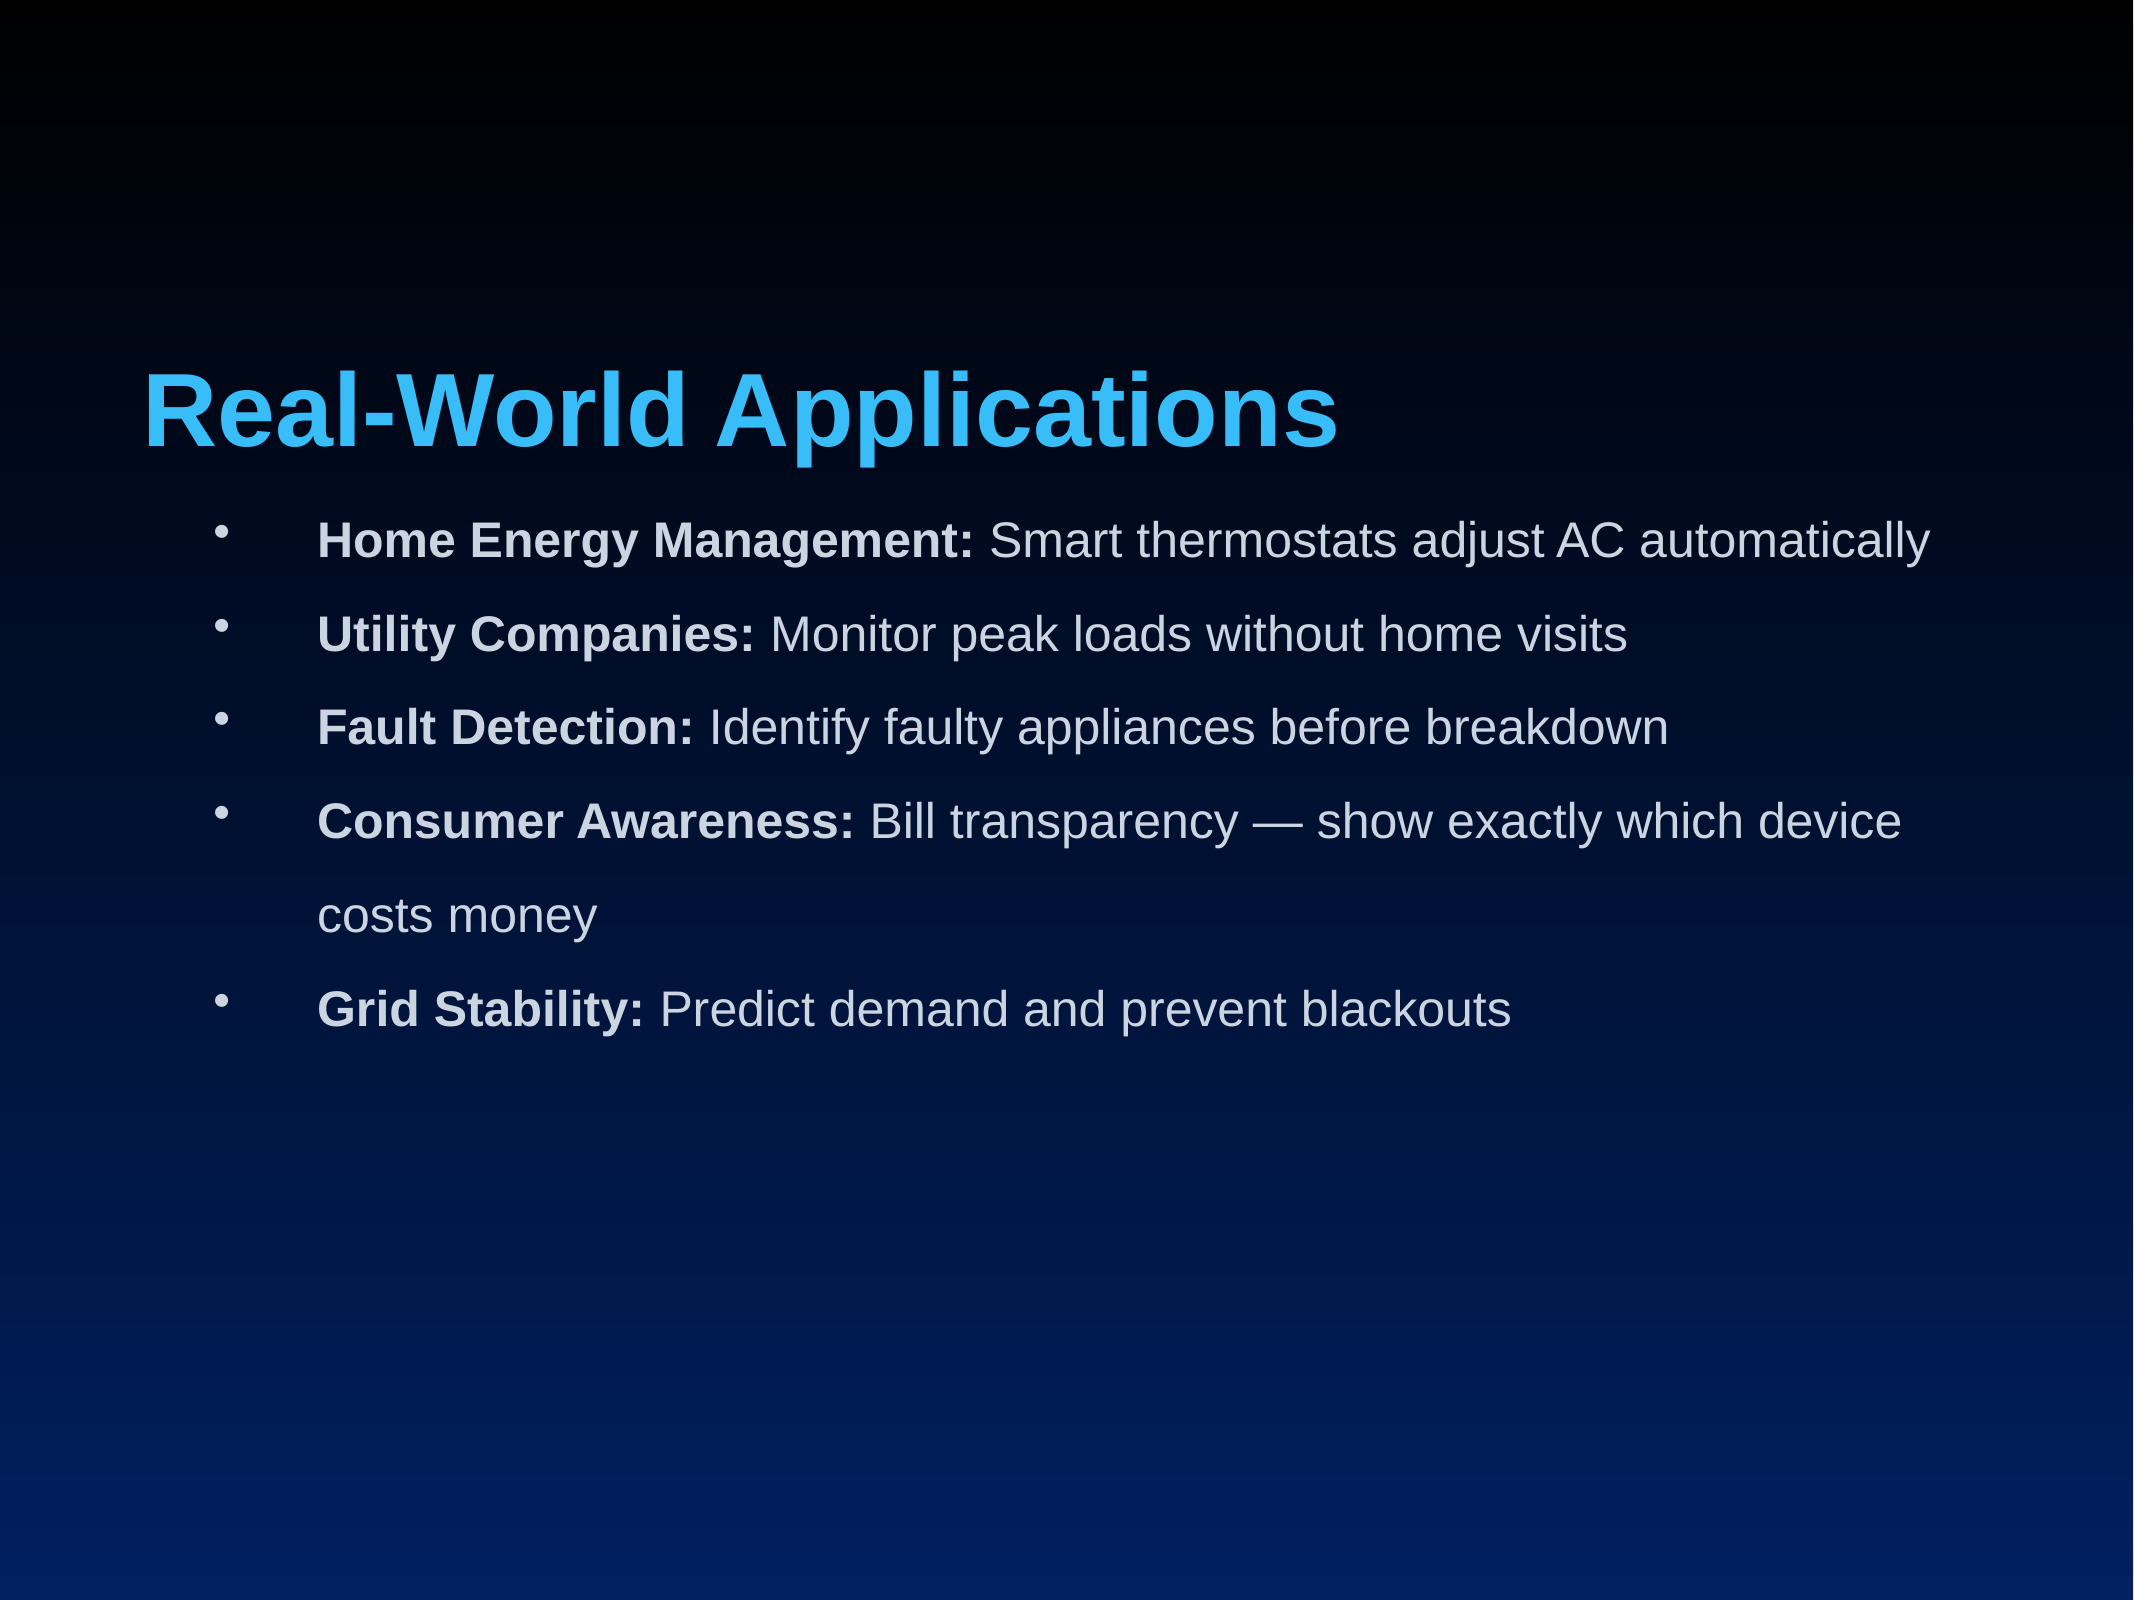

Real-World Applications
Home Energy Management: Smart thermostats adjust AC automatically
Utility Companies: Monitor peak loads without home visits
Fault Detection: Identify faulty appliances before breakdown
Consumer Awareness: Bill transparency — show exactly which device costs money
Grid Stability: Predict demand and prevent blackouts